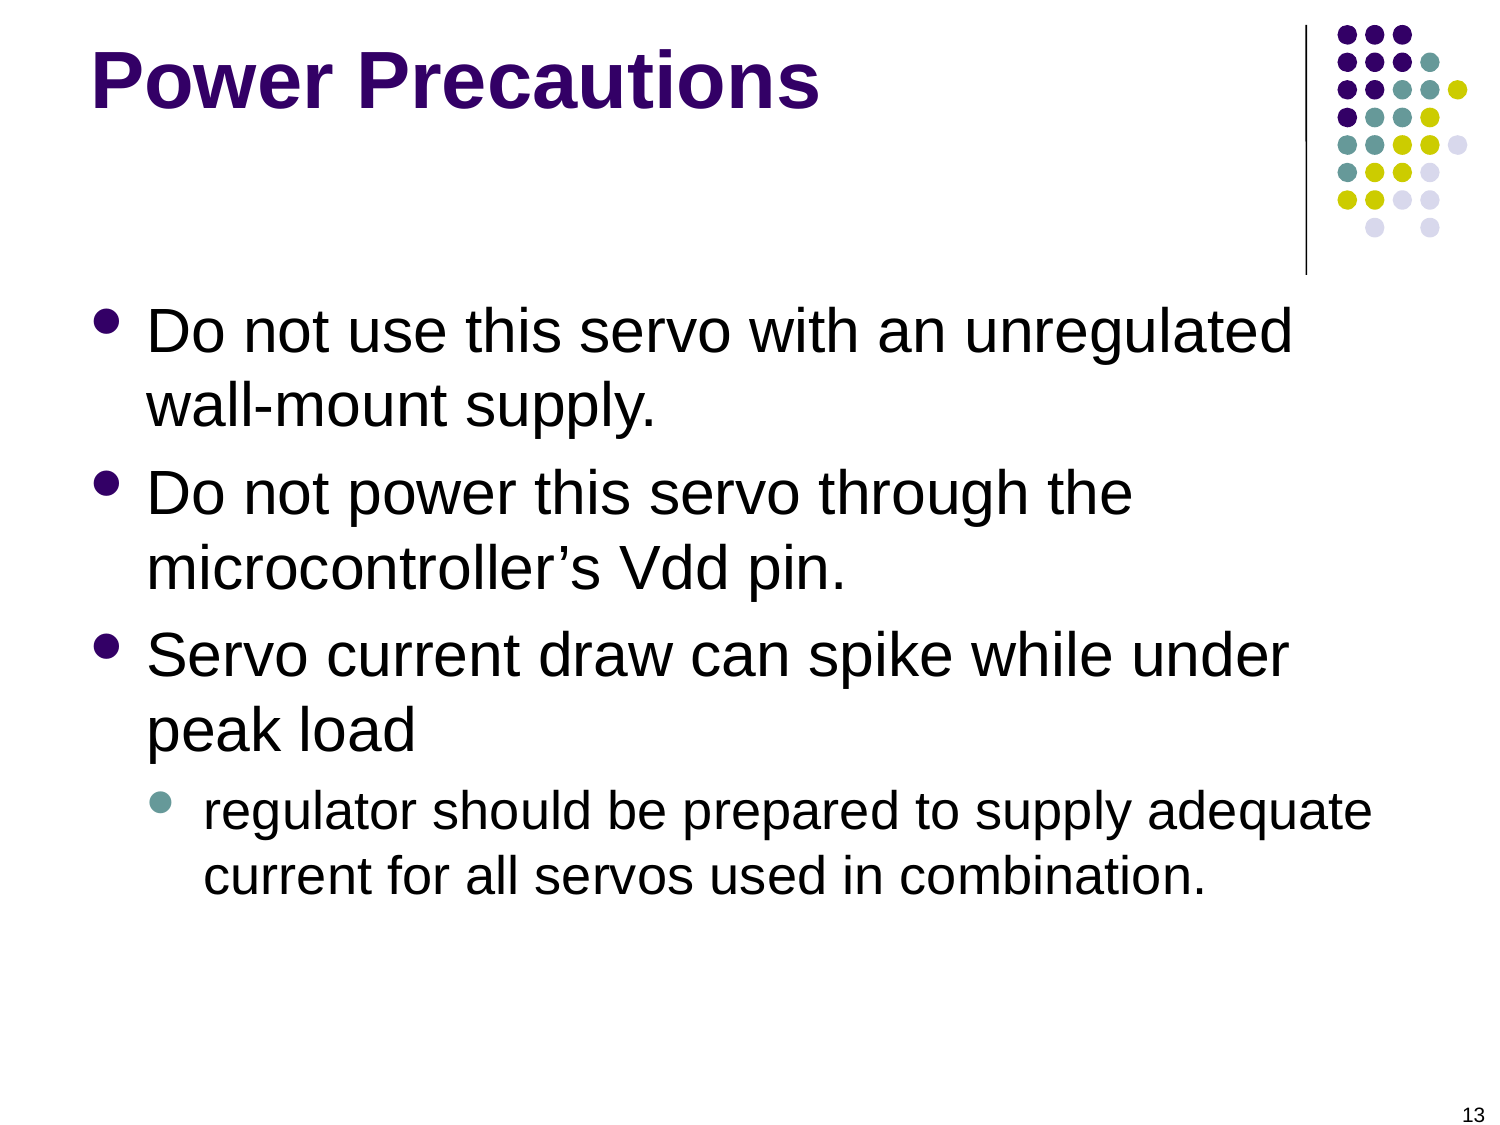

# Power Precautions
Do not use this servo with an unregulated wall-mount supply.
Do not power this servo through the microcontroller’s Vdd pin.
Servo current draw can spike while under peak load
regulator should be prepared to supply adequate current for all servos used in combination.

13